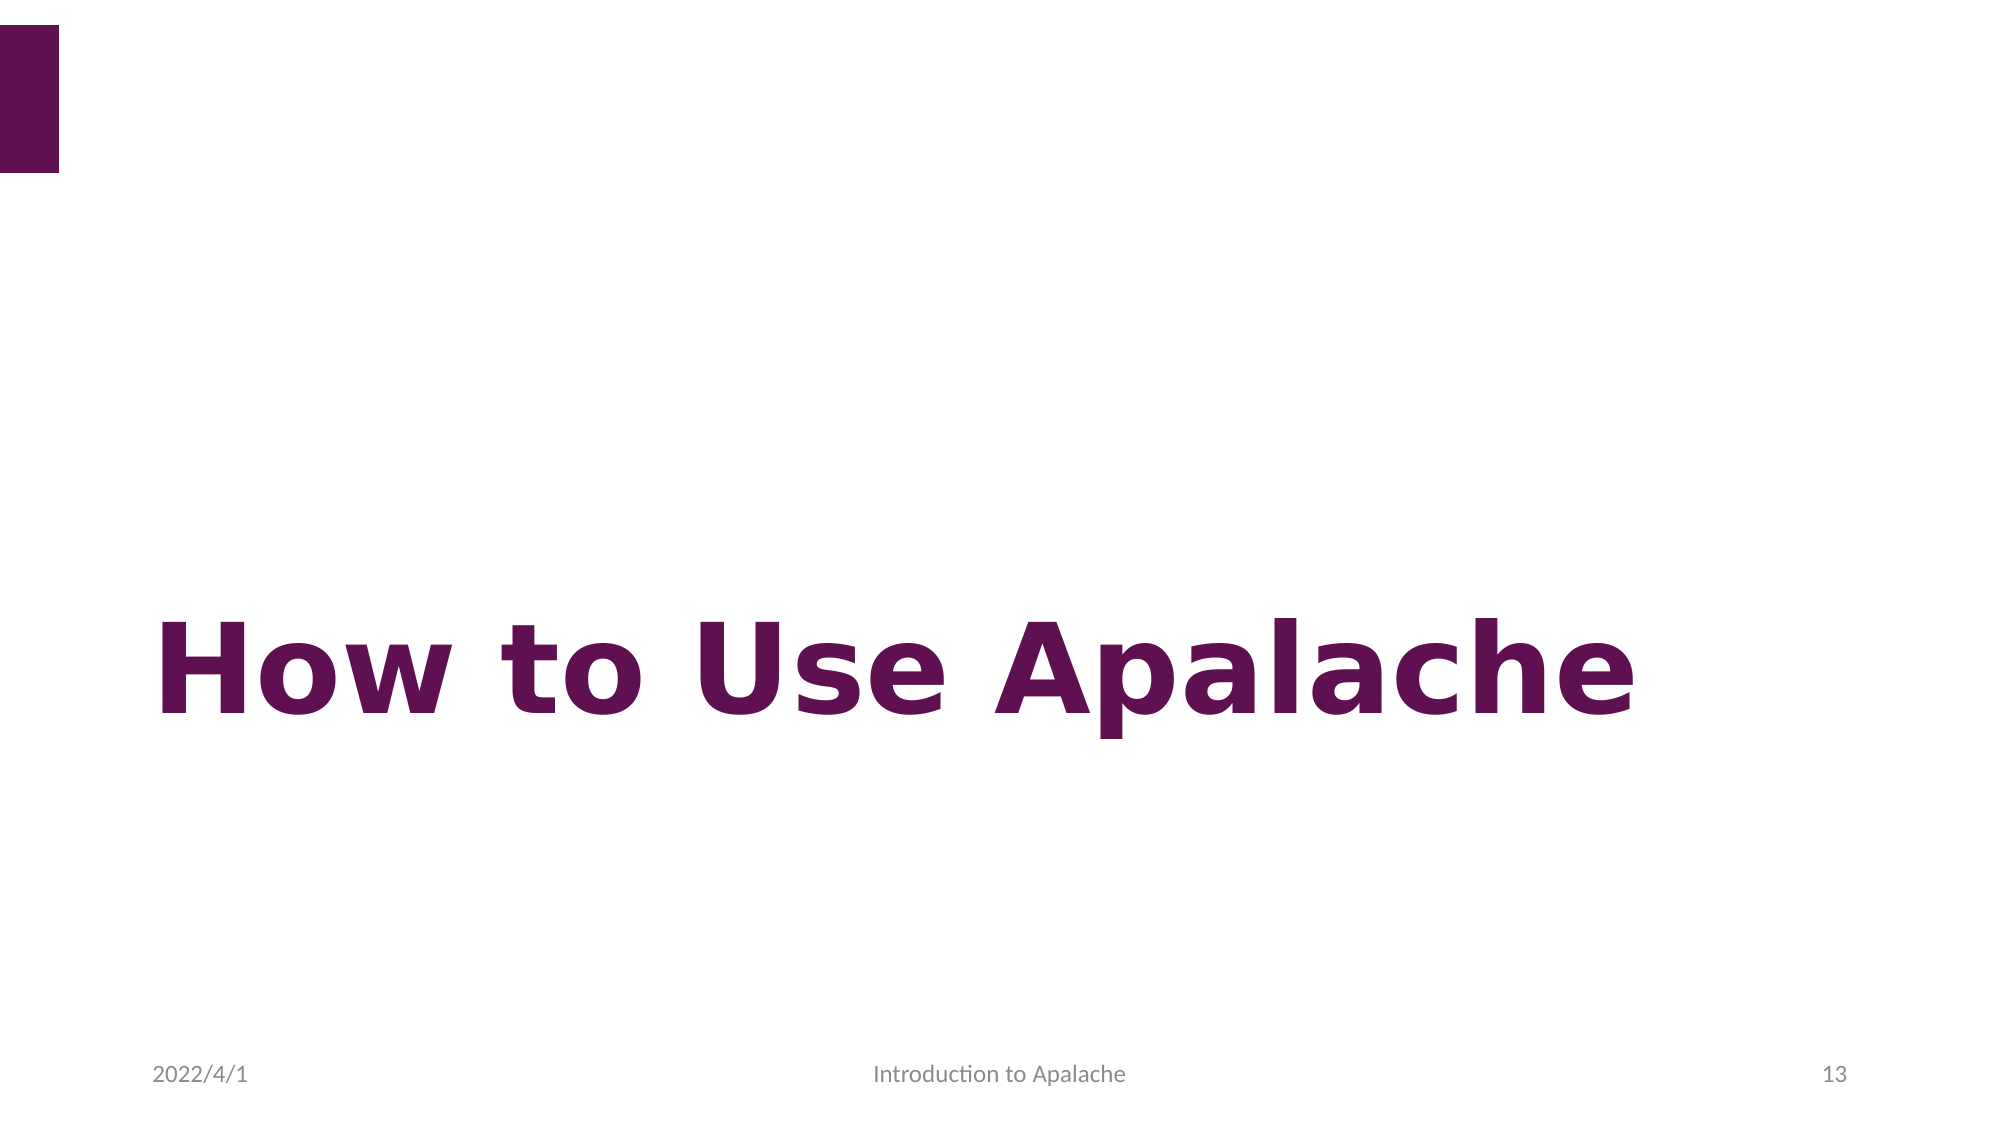

# How to Use Apalache

2022/4/1
Introduction to Apalache
13